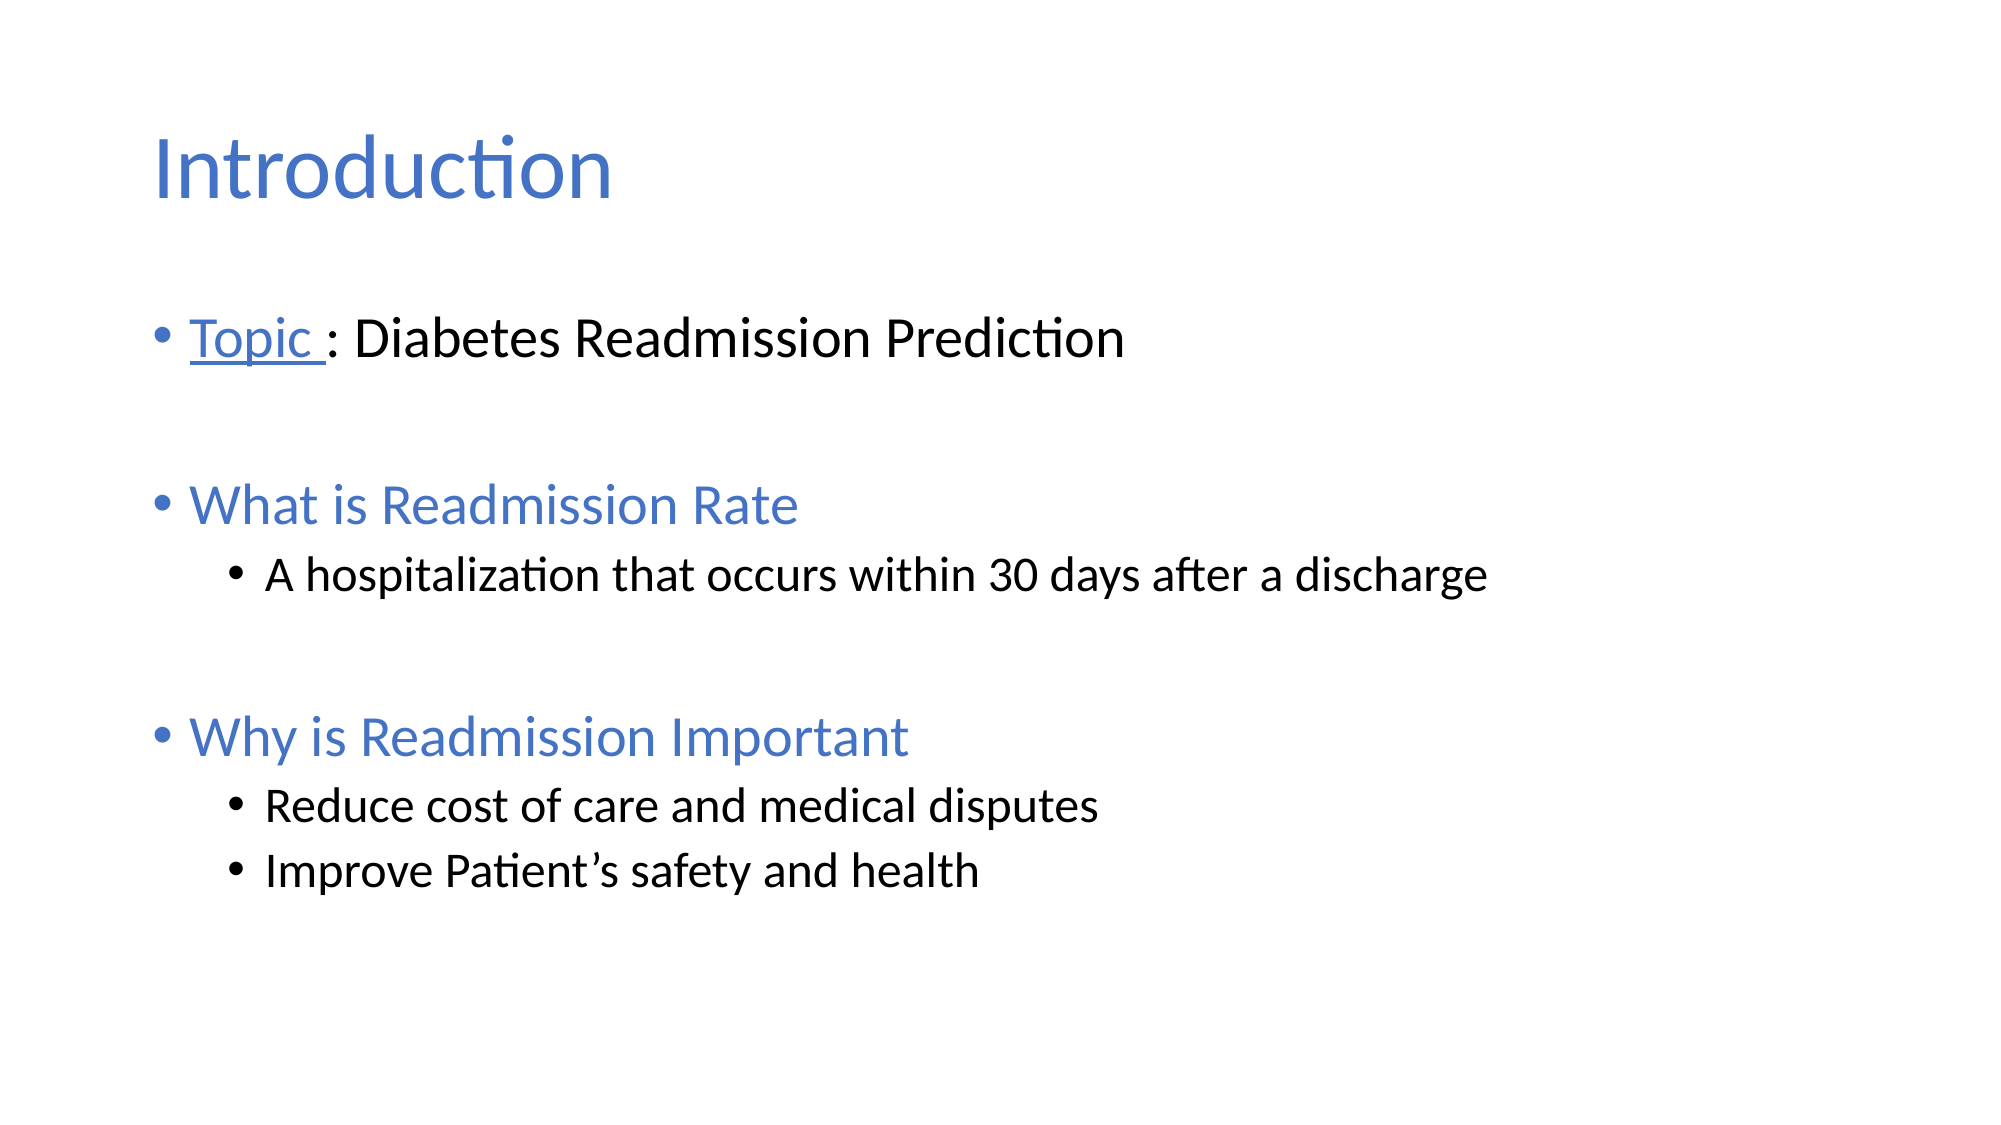

# Introduction
Topic : Diabetes Readmission Prediction

What is Readmission Rate
A hospitalization that occurs within 30 days after a discharge

Why is Readmission Important
Reduce cost of care and medical disputes
Improve Patient’s safety and health